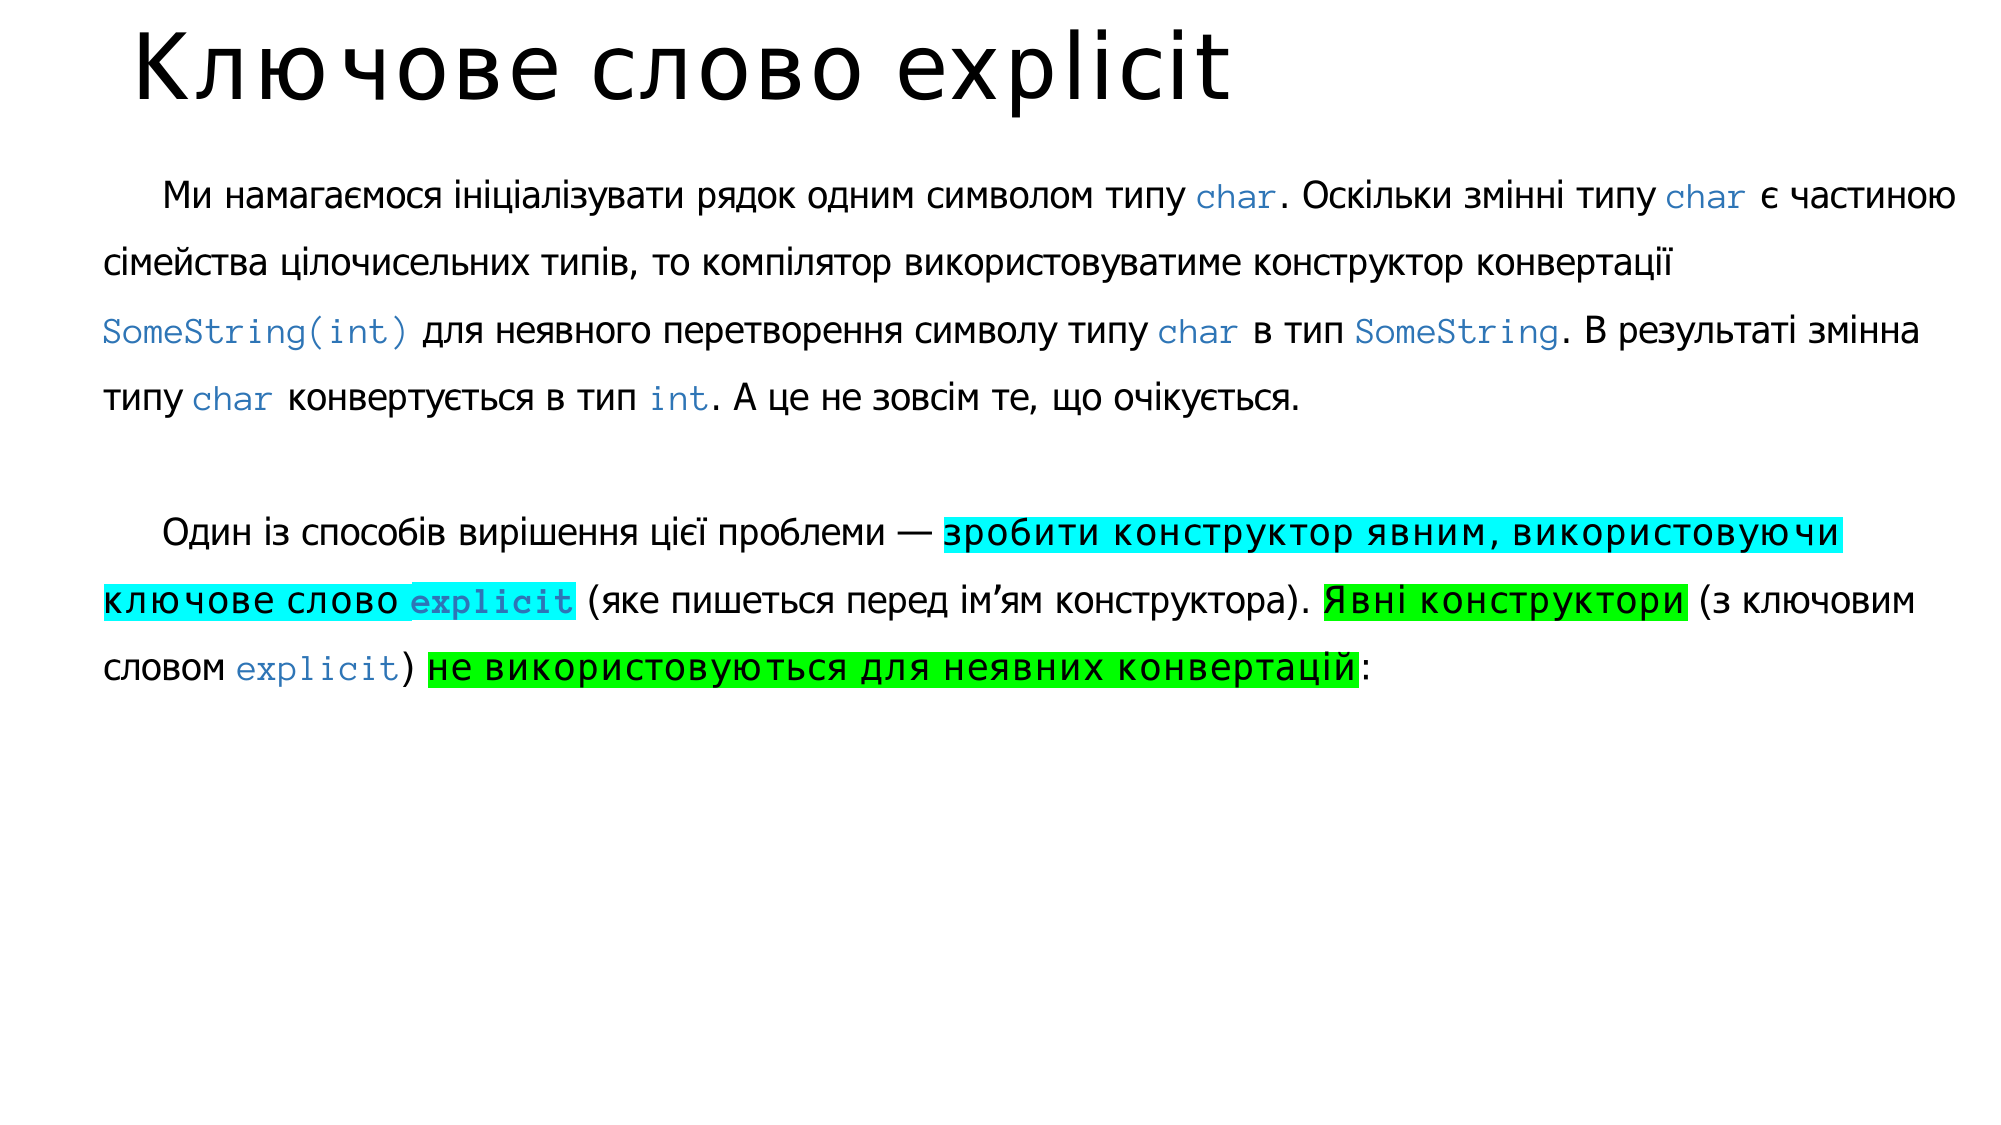

# Ключове слово explicit
Ми намагаємося ініціалізувати рядок одним символом типу char. Оскільки змінні типу char є частиною сімейства цілочисельних типів, то компілятор використовуватиме конструктор конвертації SomeString(int) для неявного перетворення символу типу char в тип SomeString. В результаті змінна типу char конвертується в тип int. А це не зовсім те, що очікується.

Один із способів вирішення цієї проблеми — зробити конструктор явним, використовуючи ключове слово explicit (яке пишеться перед ім’ям конструктора). Явні конструктори (з ключовим словом explicit) не використовуються для неявних конвертацій: